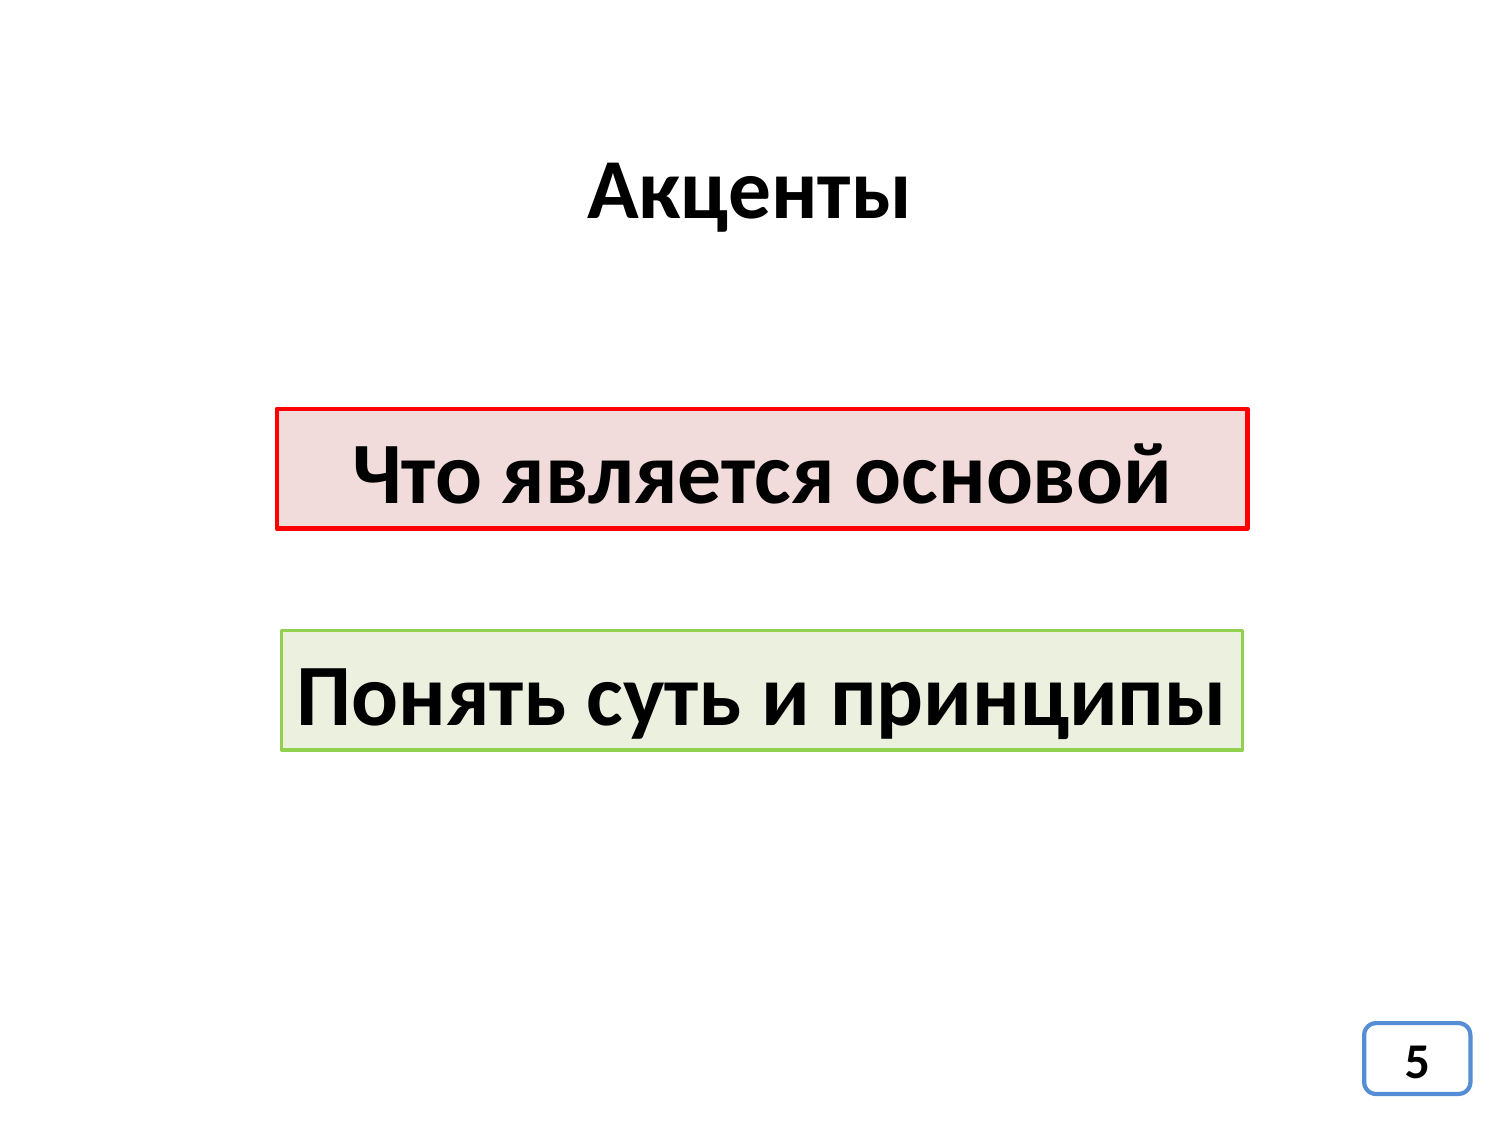

Акценты
Что является основой
Понять суть и принципы
5